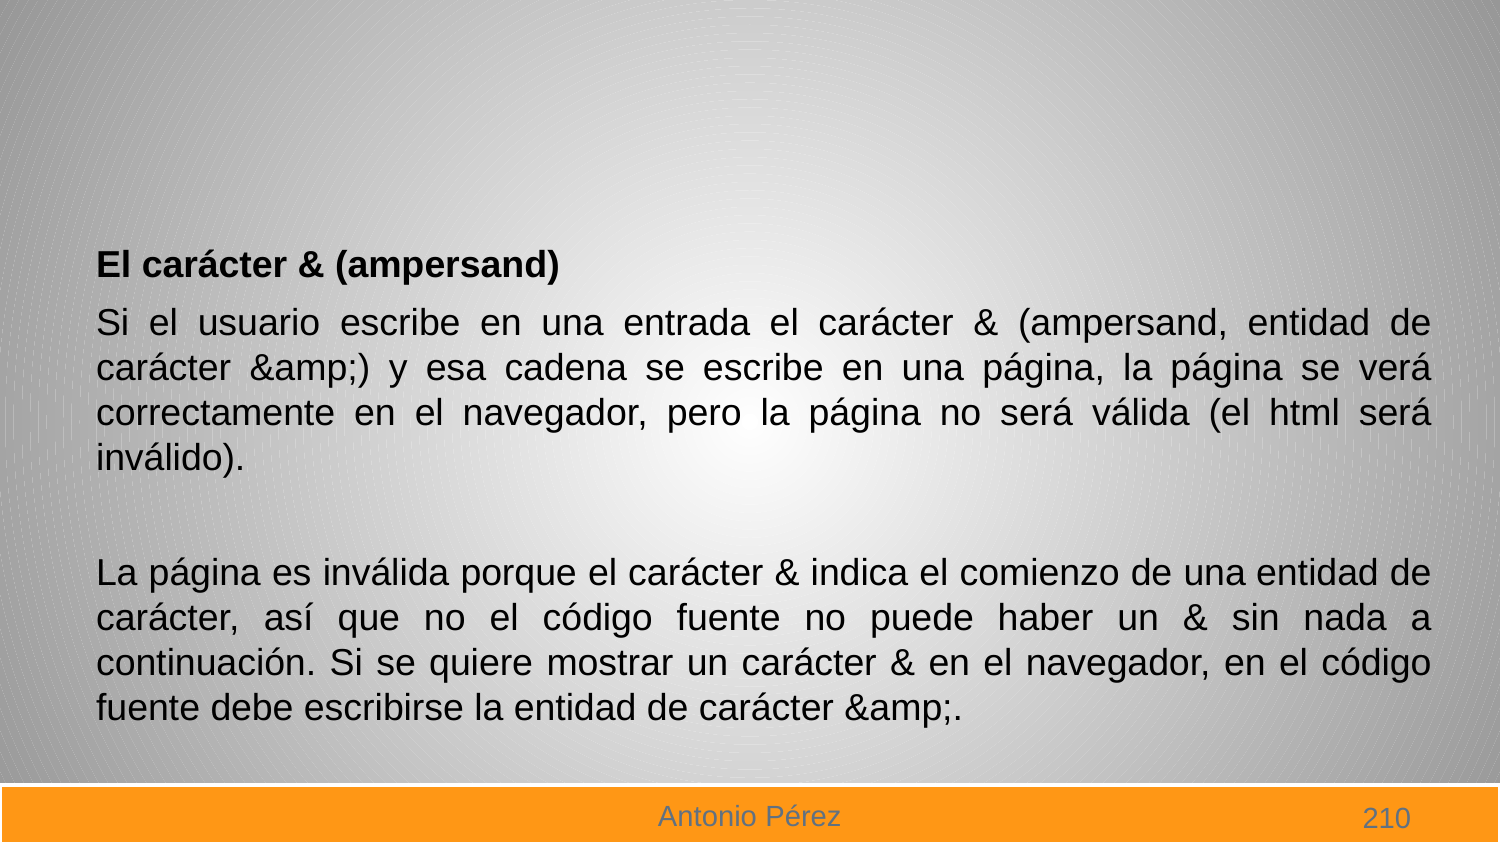

#
El carácter & (ampersand)
Si el usuario escribe en una entrada el carácter & (ampersand, entidad de carácter &amp;) y esa cadena se escribe en una página, la página se verá correctamente en el navegador, pero la página no será válida (el html será inválido).

La página es inválida porque el carácter & indica el comienzo de una entidad de carácter, así que no el código fuente no puede haber un & sin nada a continuación. Si se quiere mostrar un carácter & en el navegador, en el código fuente debe escribirse la entidad de carácter &amp;.

210